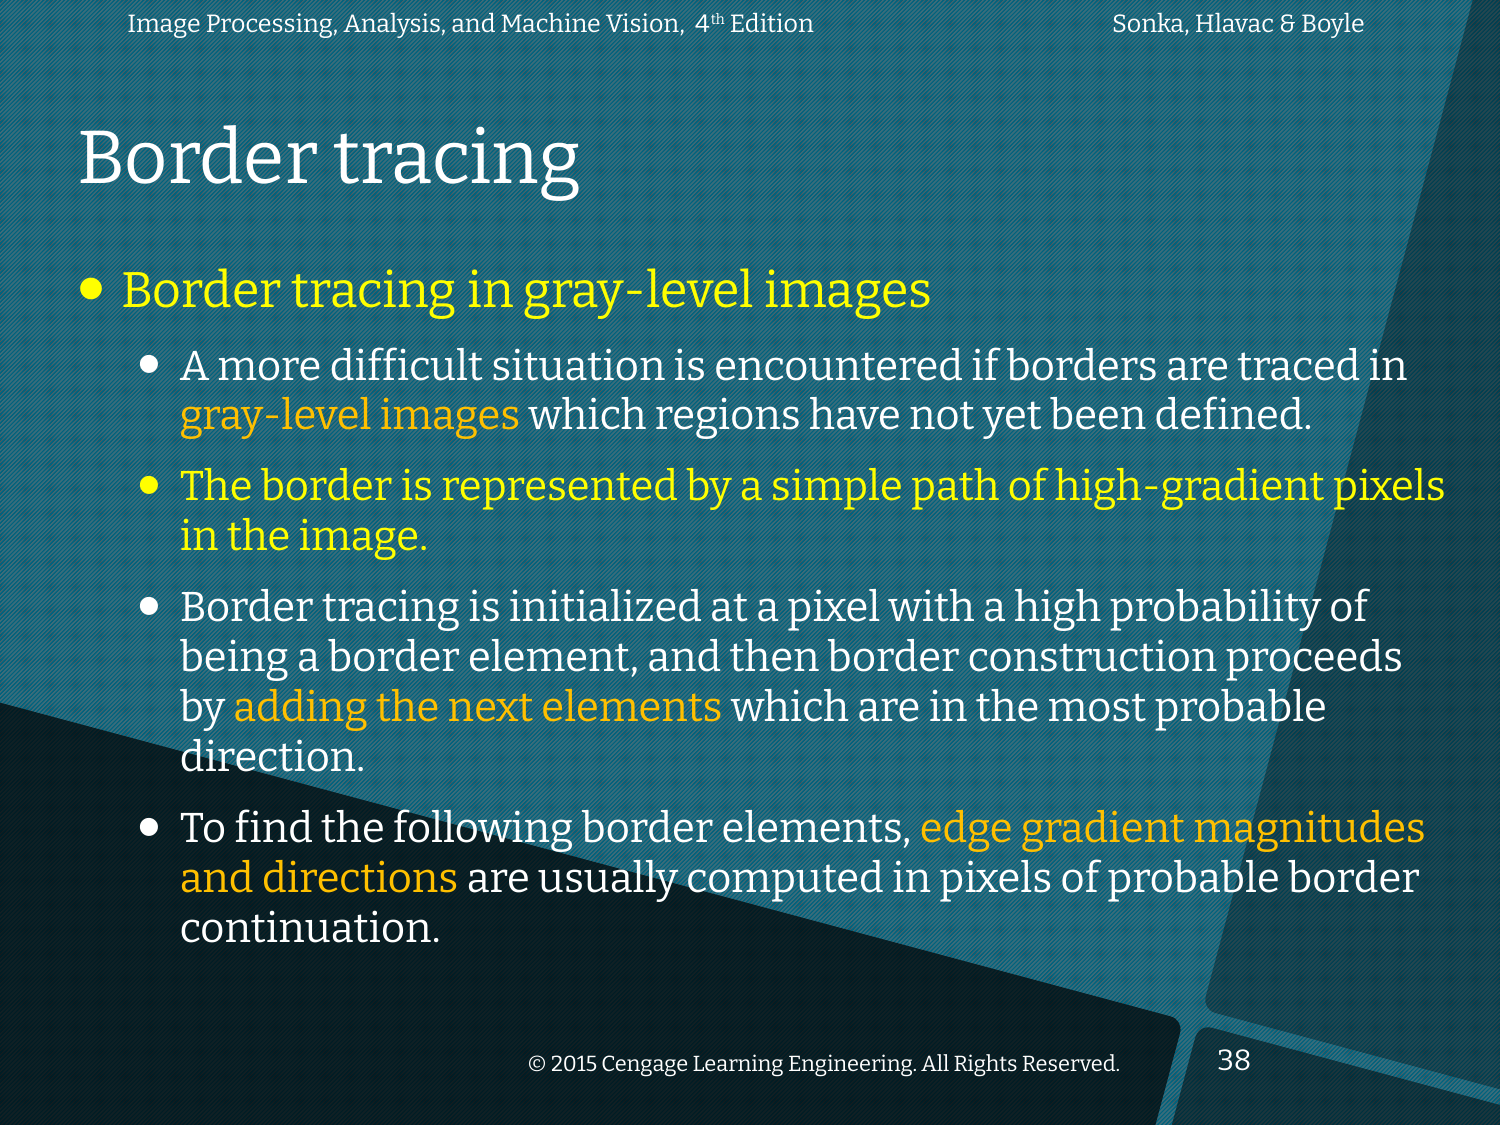

Image Processing, Analysis, and Machine Vision,  4th Edition		                 Sonka, Hlavac & Boyle
# Border tracing
Border tracing in gray-level images
A more difficult situation is encountered if borders are traced in gray-level images which regions have not yet been defined.
The border is represented by a simple path of high-gradient pixels in the image.
Border tracing is initialized at a pixel with a high probability of being a border element, and then border construction proceeds by adding the next elements which are in the most probable direction.
To find the following border elements, edge gradient magnitudes and directions are usually computed in pixels of probable border continuation.

38
© 2015 Cengage Learning Engineering. All Rights Reserved.